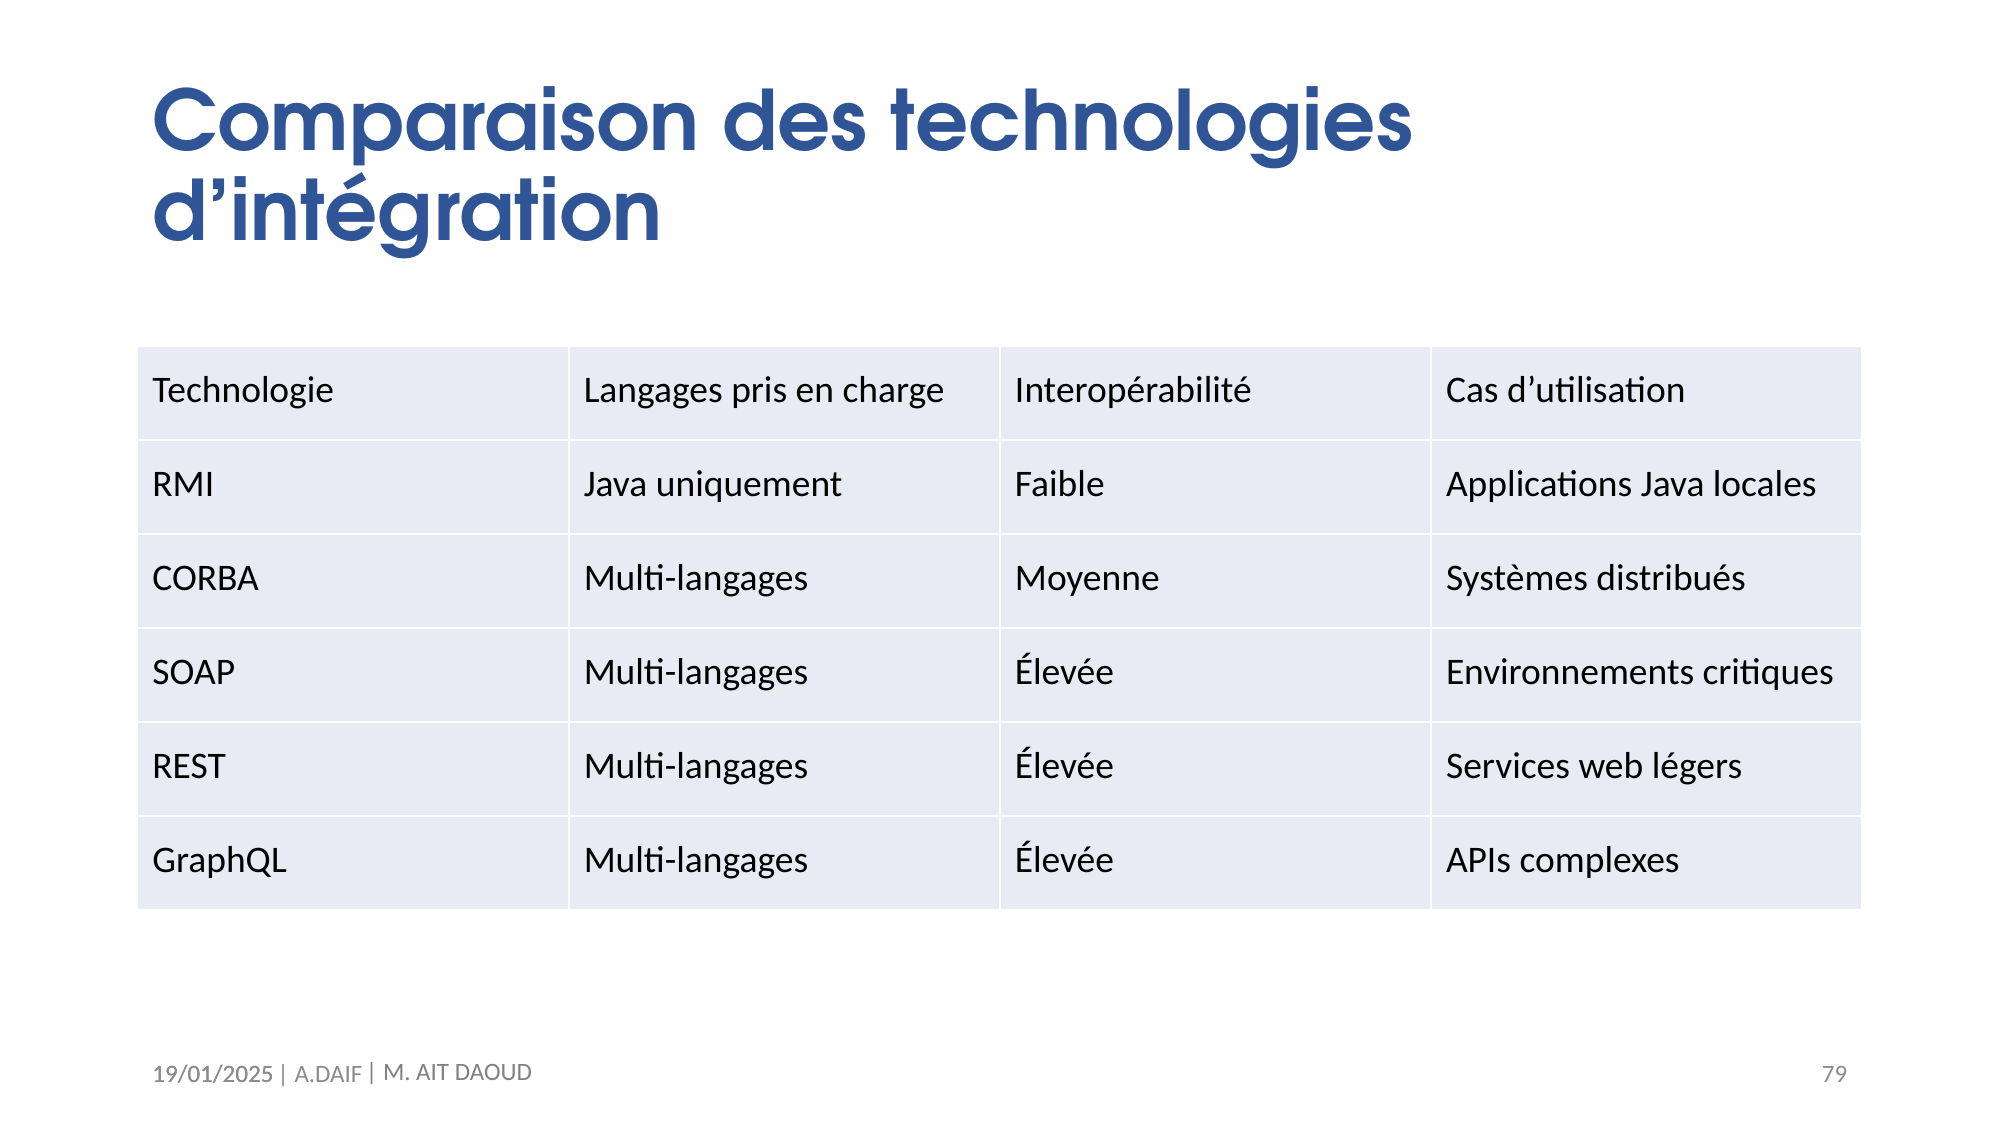

# Comparaison des technologies d’intégration
| Technologie | Langages pris en charge | Interopérabilité | Cas d’utilisation |
| --- | --- | --- | --- |
| RMI | Java uniquement | Faible | Applications Java locales |
| CORBA | Multi-langages | Moyenne | Systèmes distribués |
| SOAP | Multi-langages | Élevée | Environnements critiques |
| REST | Multi-langages | Élevée | Services web légers |
| GraphQL | Multi-langages | Élevée | APIs complexes |
19/01/2025
79